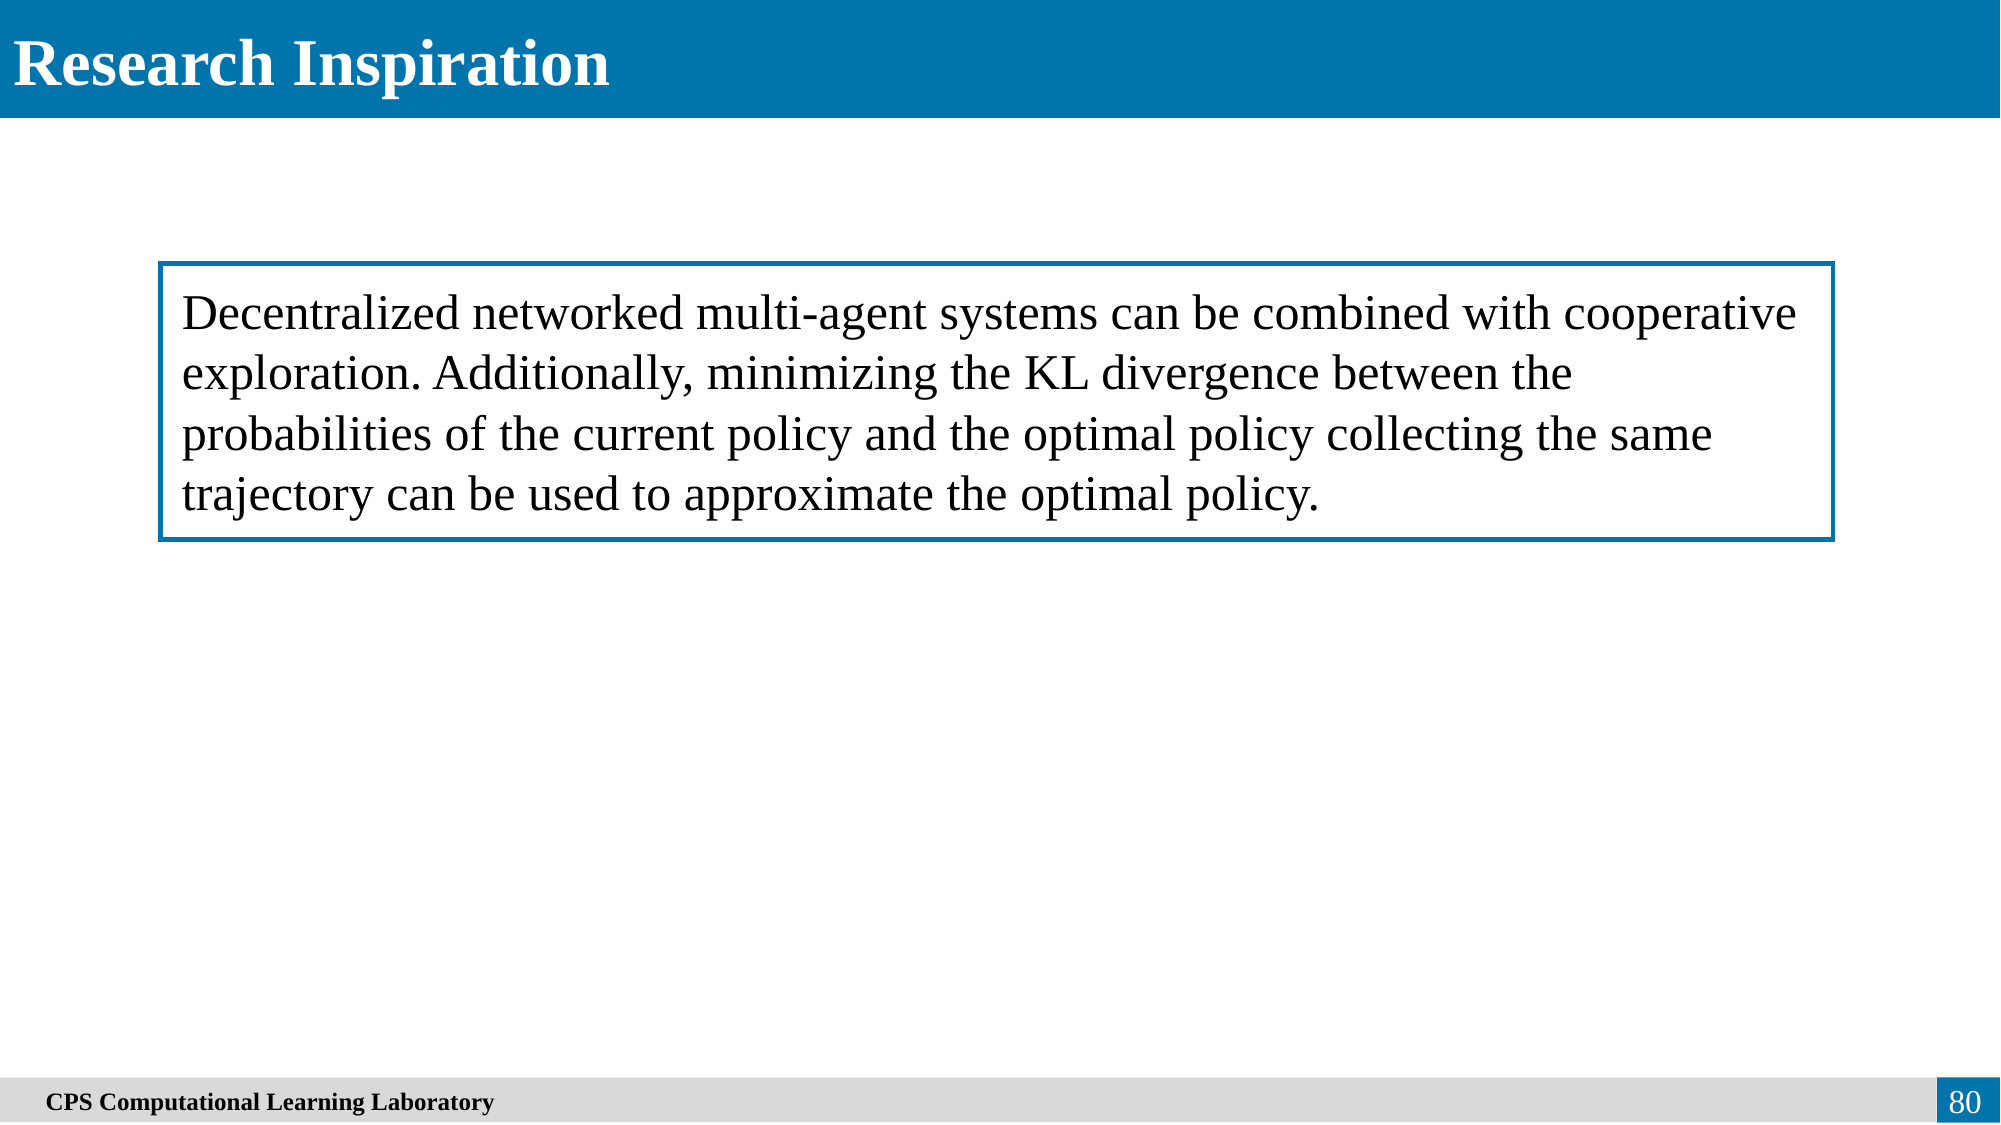

Research Inspiration

Decentralized networked multi-agent systems can be combined with cooperative exploration. Additionally, minimizing the KL divergence between the probabilities of the current policy and the optimal policy collecting the same trajectory can be used to approximate the optimal policy.
80
　CPS Computational Learning Laboratory